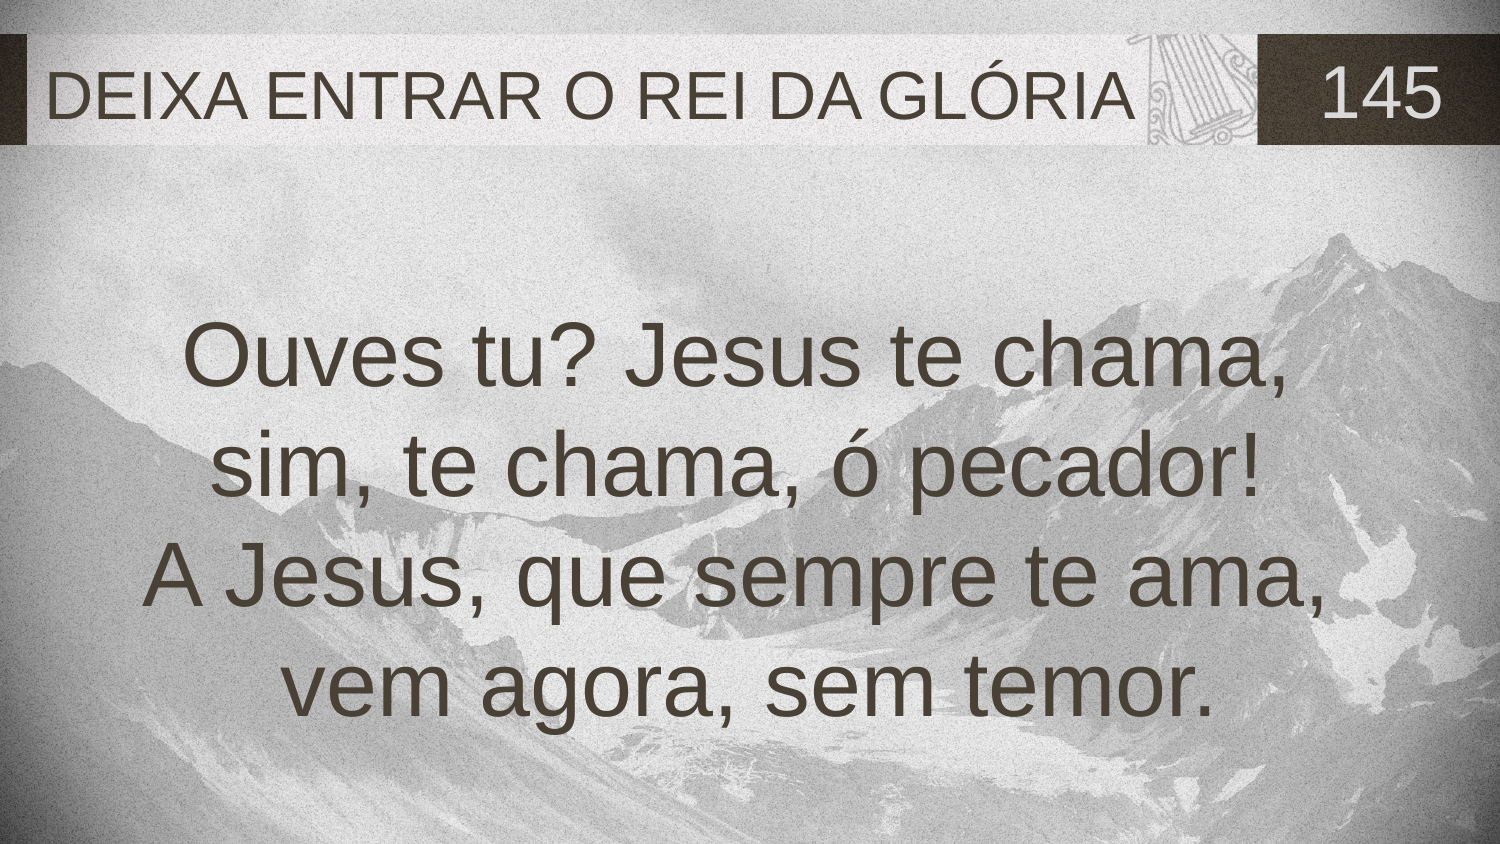

# DEIXA ENTRAR O REI DA GLÓRIA
145
Ouves tu? Jesus te chama,
sim, te chama, ó pecador!
A Jesus, que sempre te ama,
vem agora, sem temor.